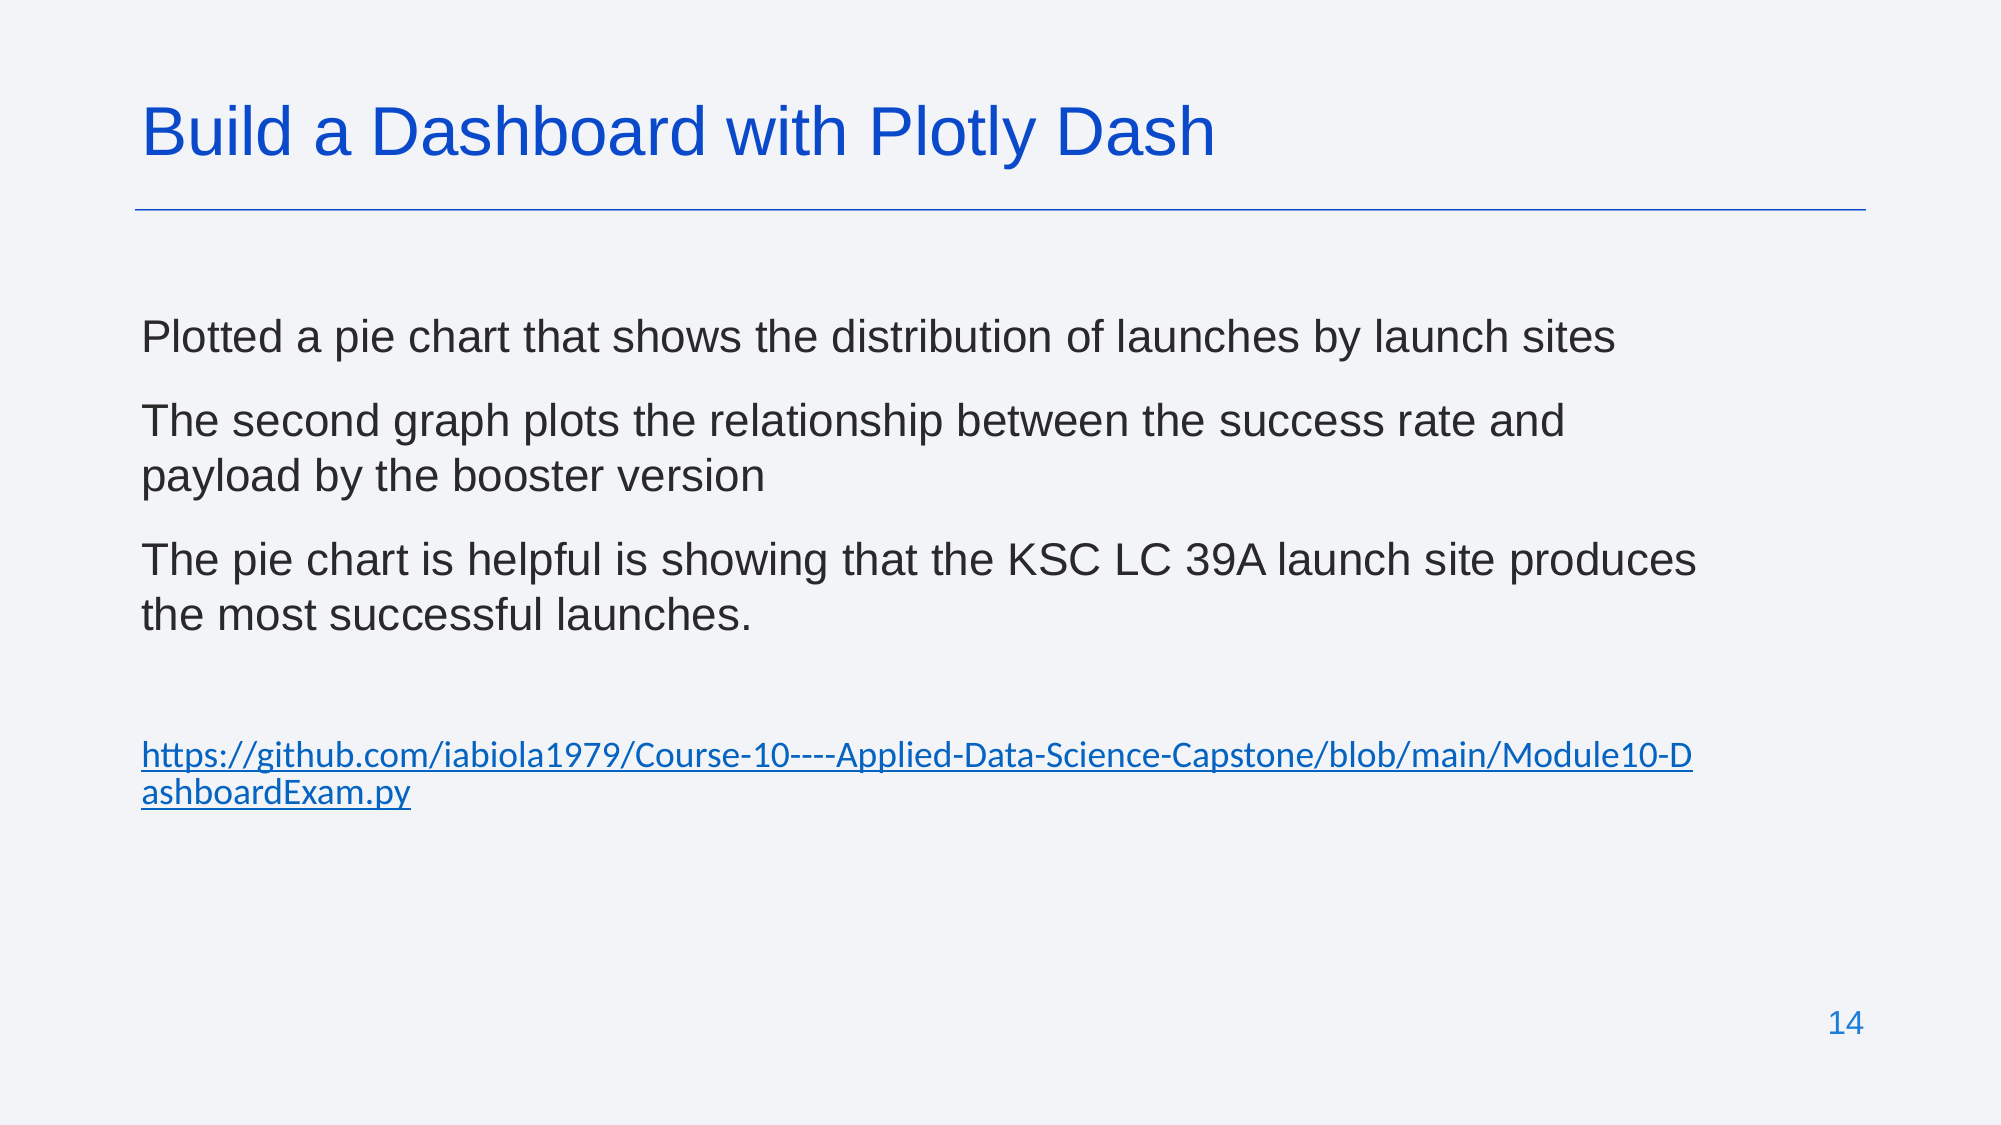

Build a Dashboard with Plotly Dash
Plotted a pie chart that shows the distribution of launches by launch sites
The second graph plots the relationship between the success rate and payload by the booster version
The pie chart is helpful is showing that the KSC LC 39A launch site produces the most successful launches.

https://github.com/iabiola1979/Course-10----Applied-Data-Science-Capstone/blob/main/Module10-DashboardExam.py
14